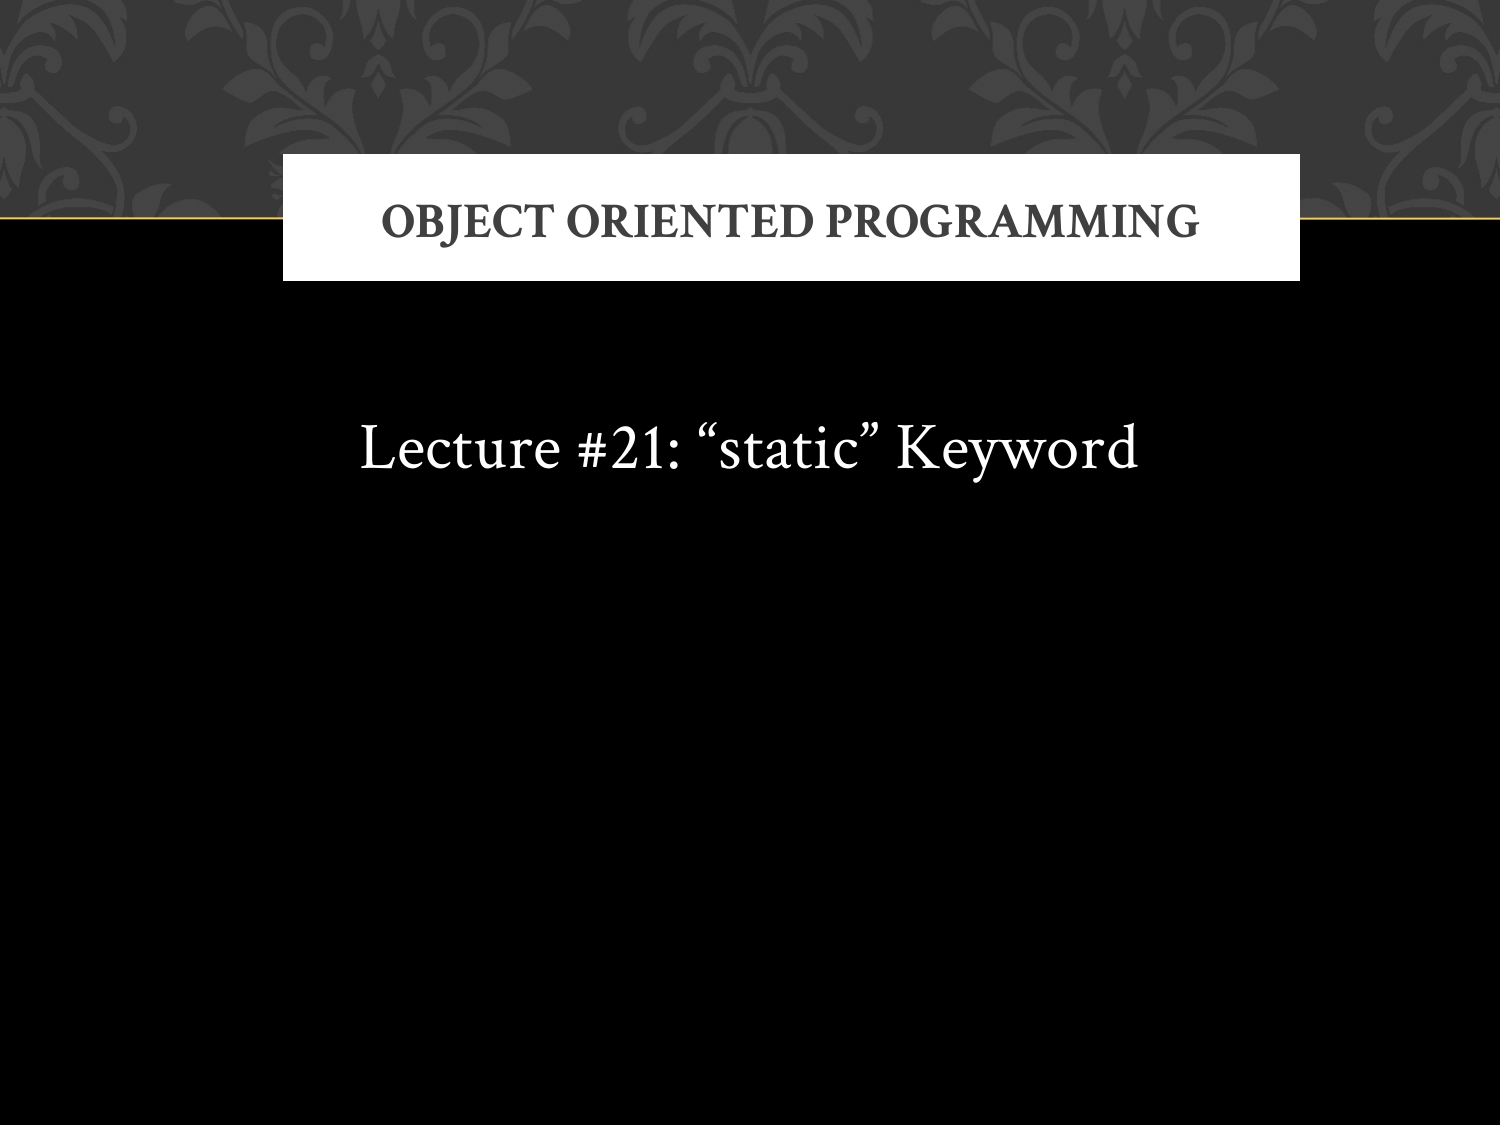

# Object oriented programming

Lecture #21: “static” Keyword